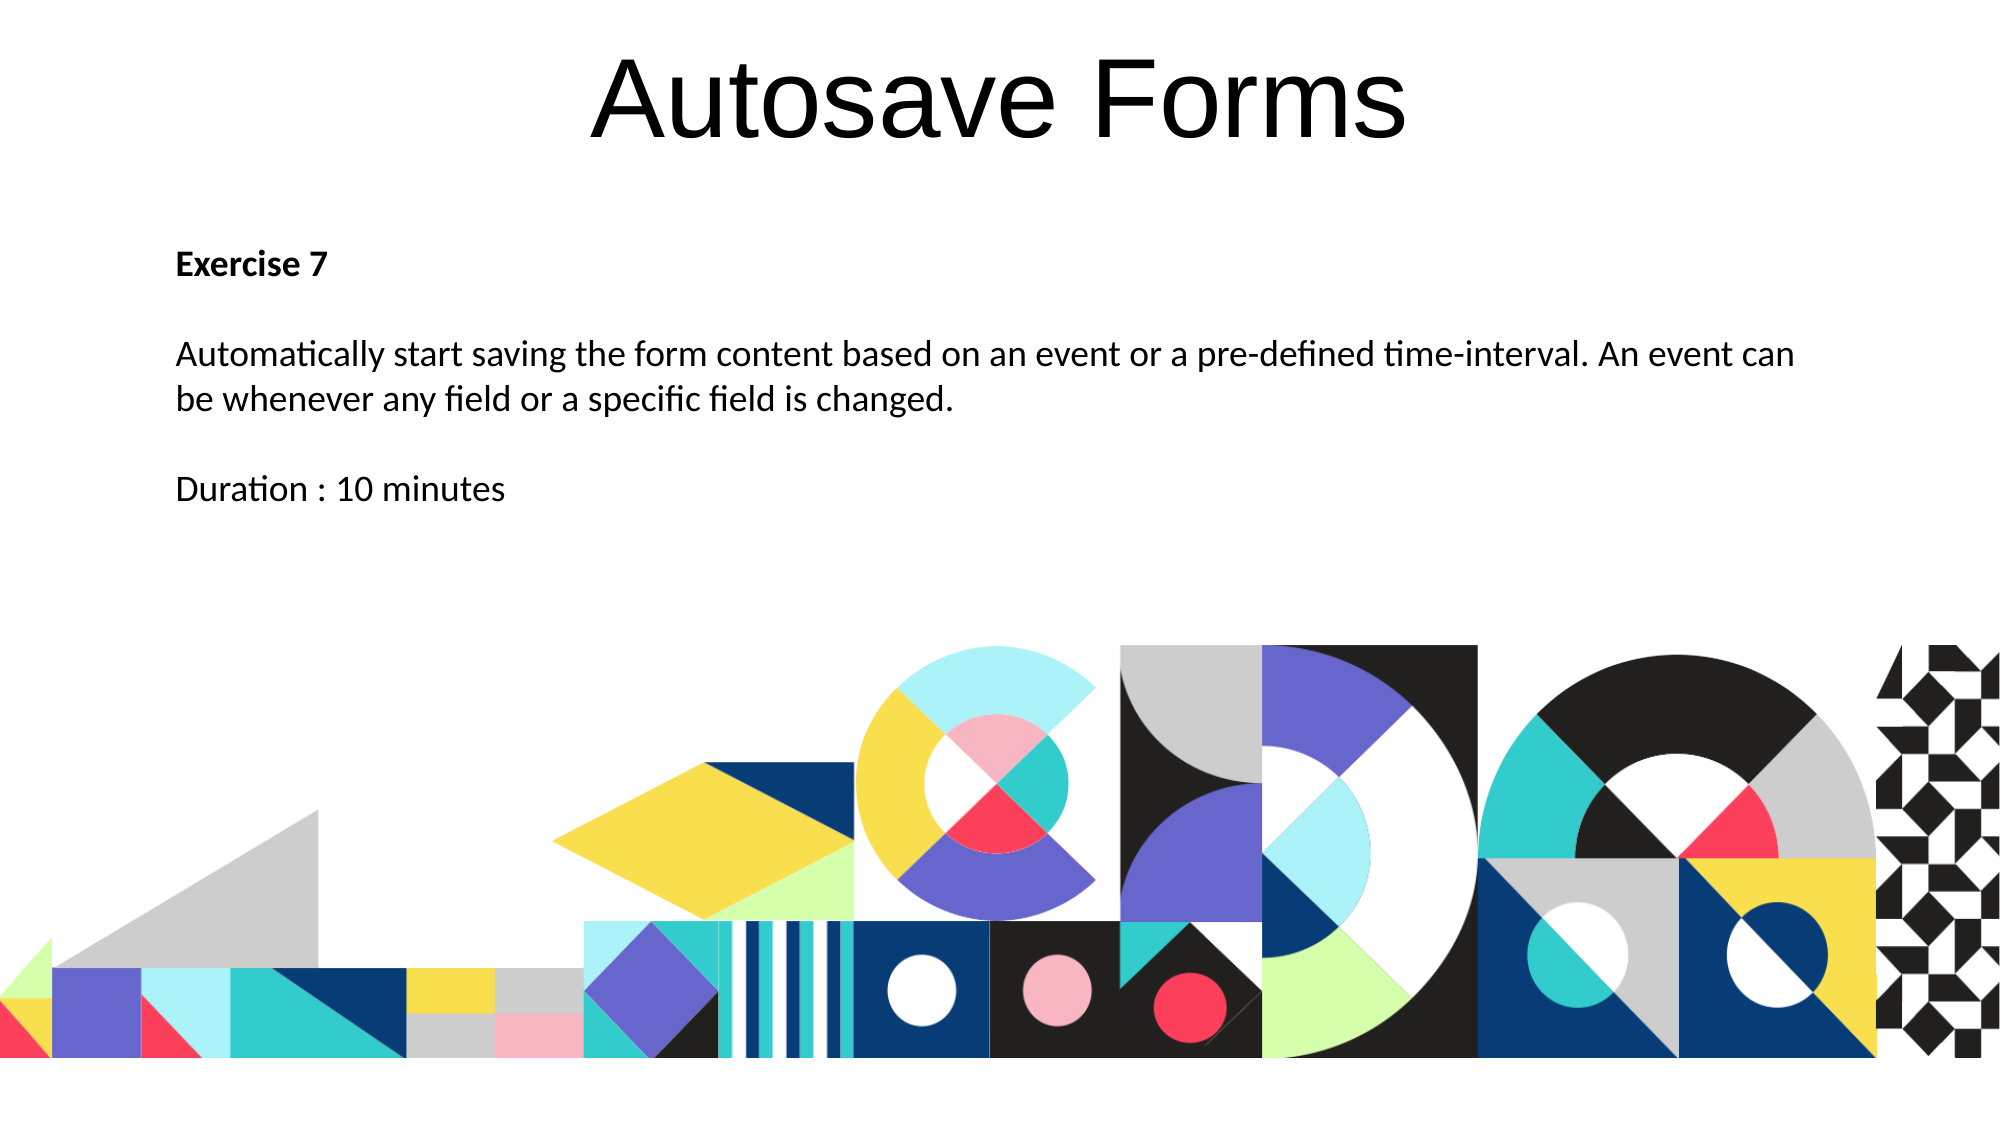

# Autosave Forms
Exercise 7

Automatically start saving the form content based on an event or a pre-defined time-interval. An event can be whenever any field or a specific field is changed.

Duration : 10 minutes